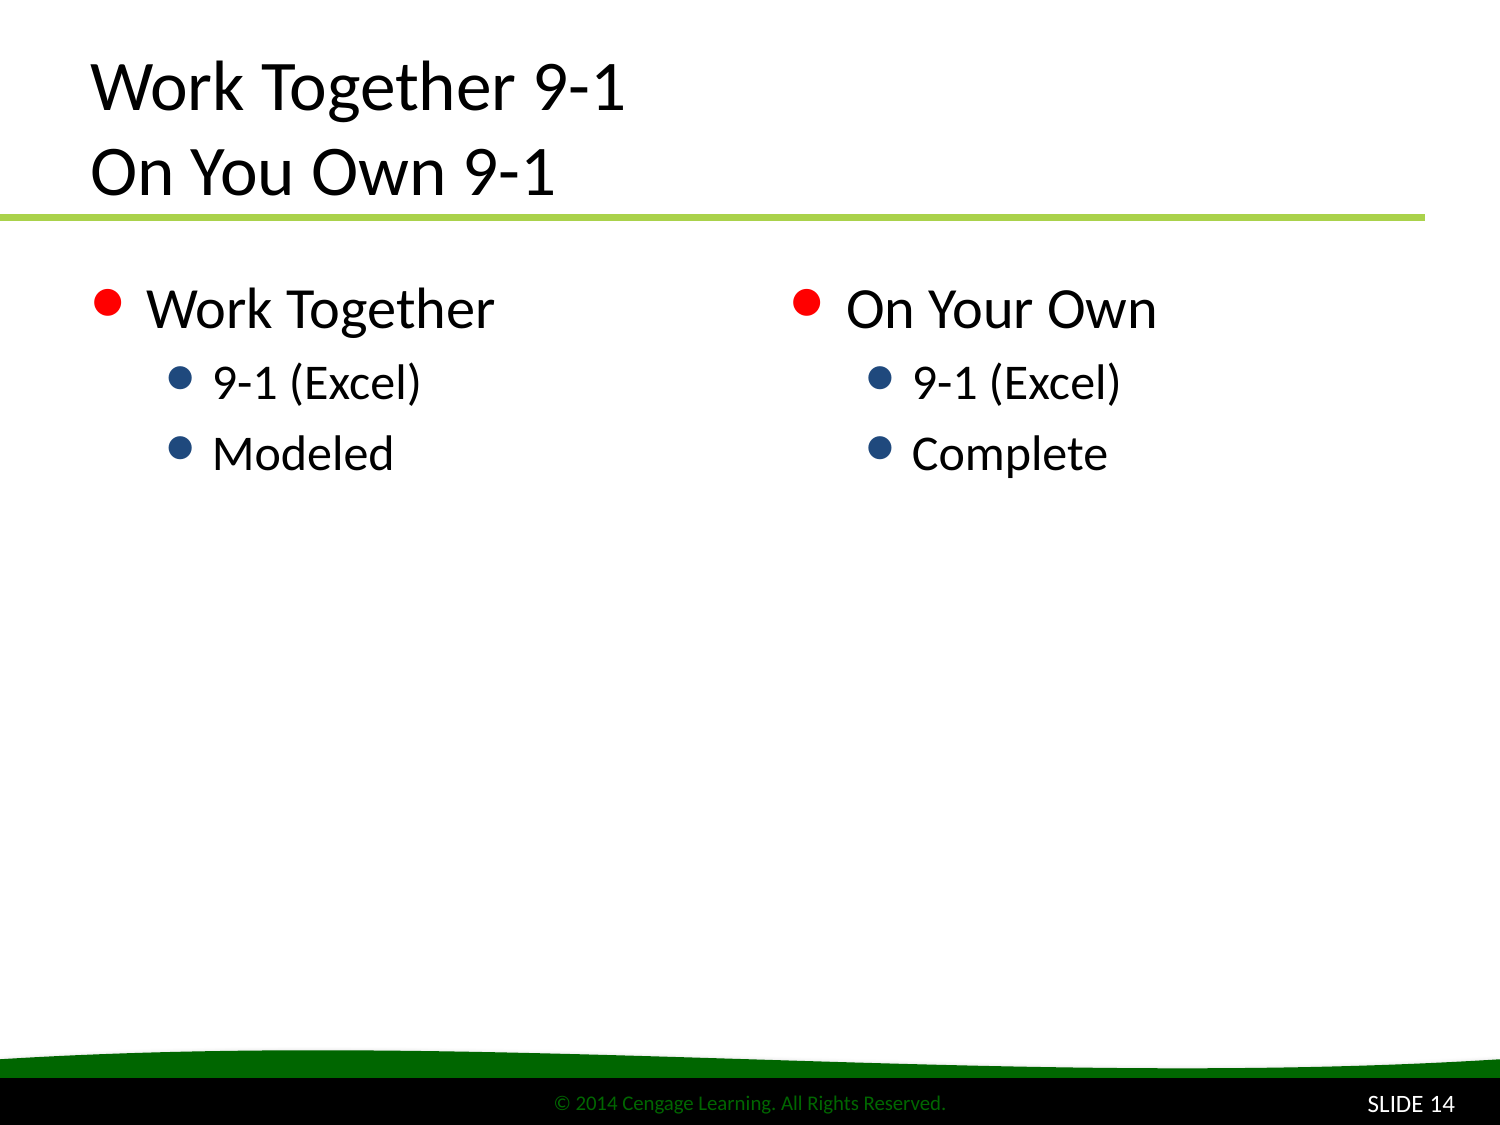

# Work Together 9-1 On You Own 9-1
Work Together
9-1 (Excel)
Modeled
On Your Own
9-1 (Excel)
Complete
SLIDE 14